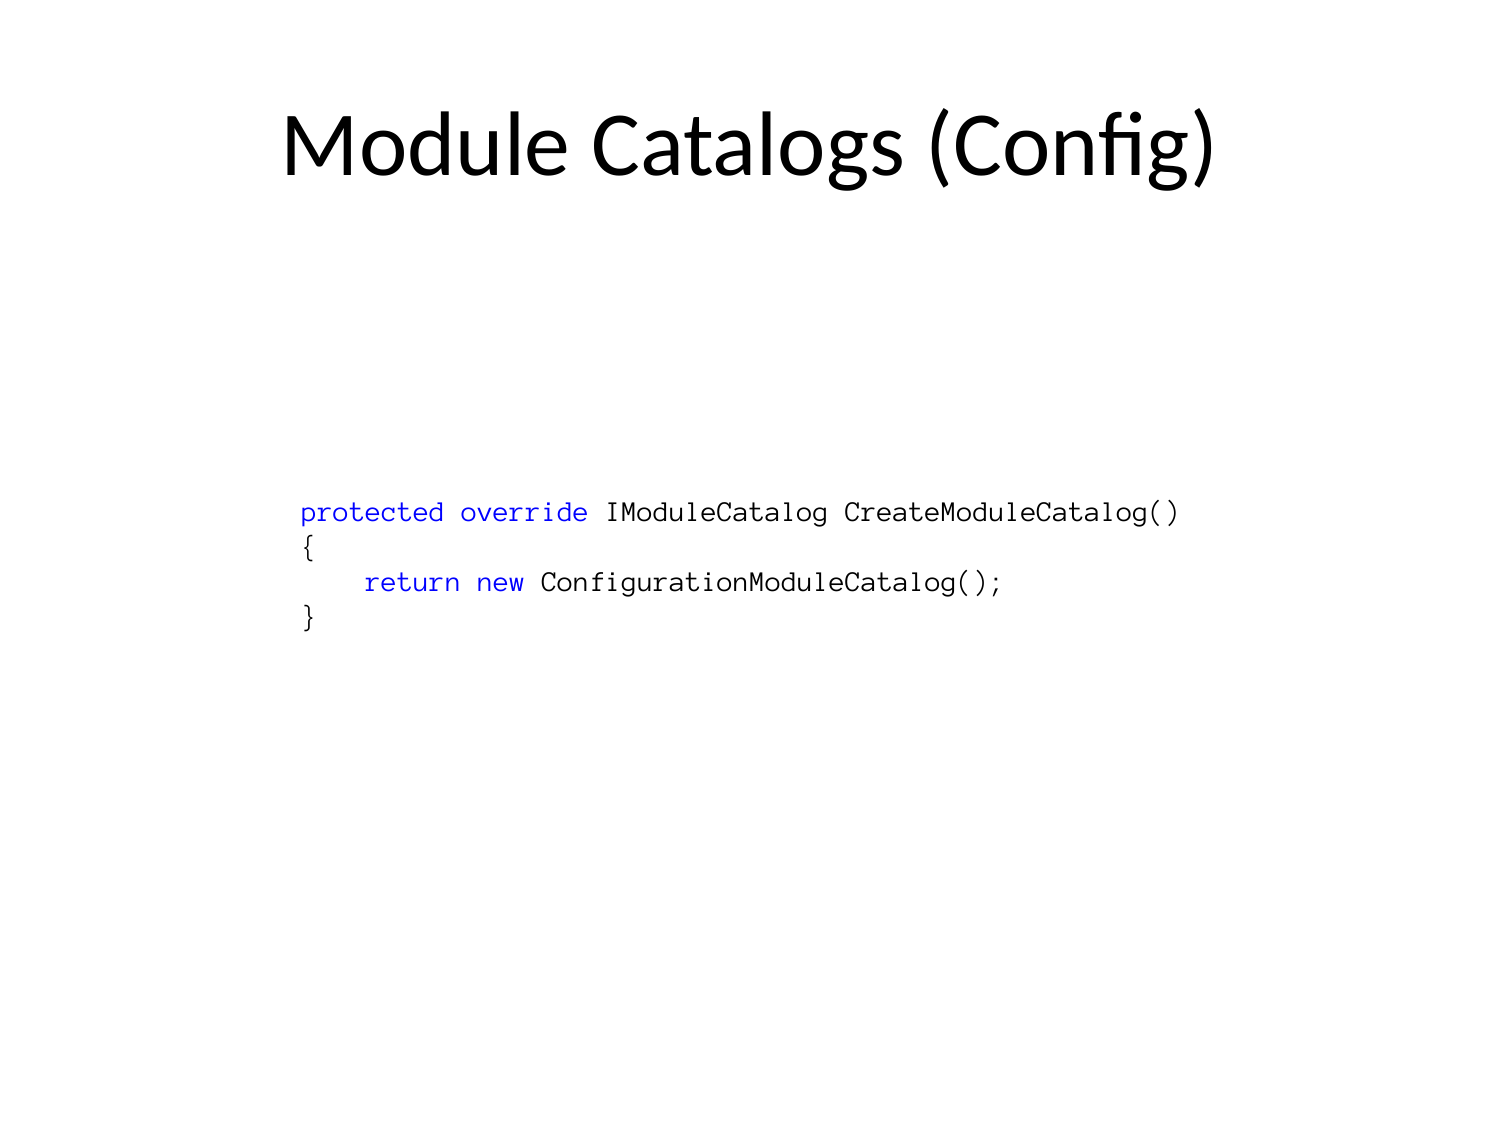

Module Catalogs (Config)
protected override IModuleCatalog CreateModuleCatalog()
{
    return new ConfigurationModuleCatalog();
}